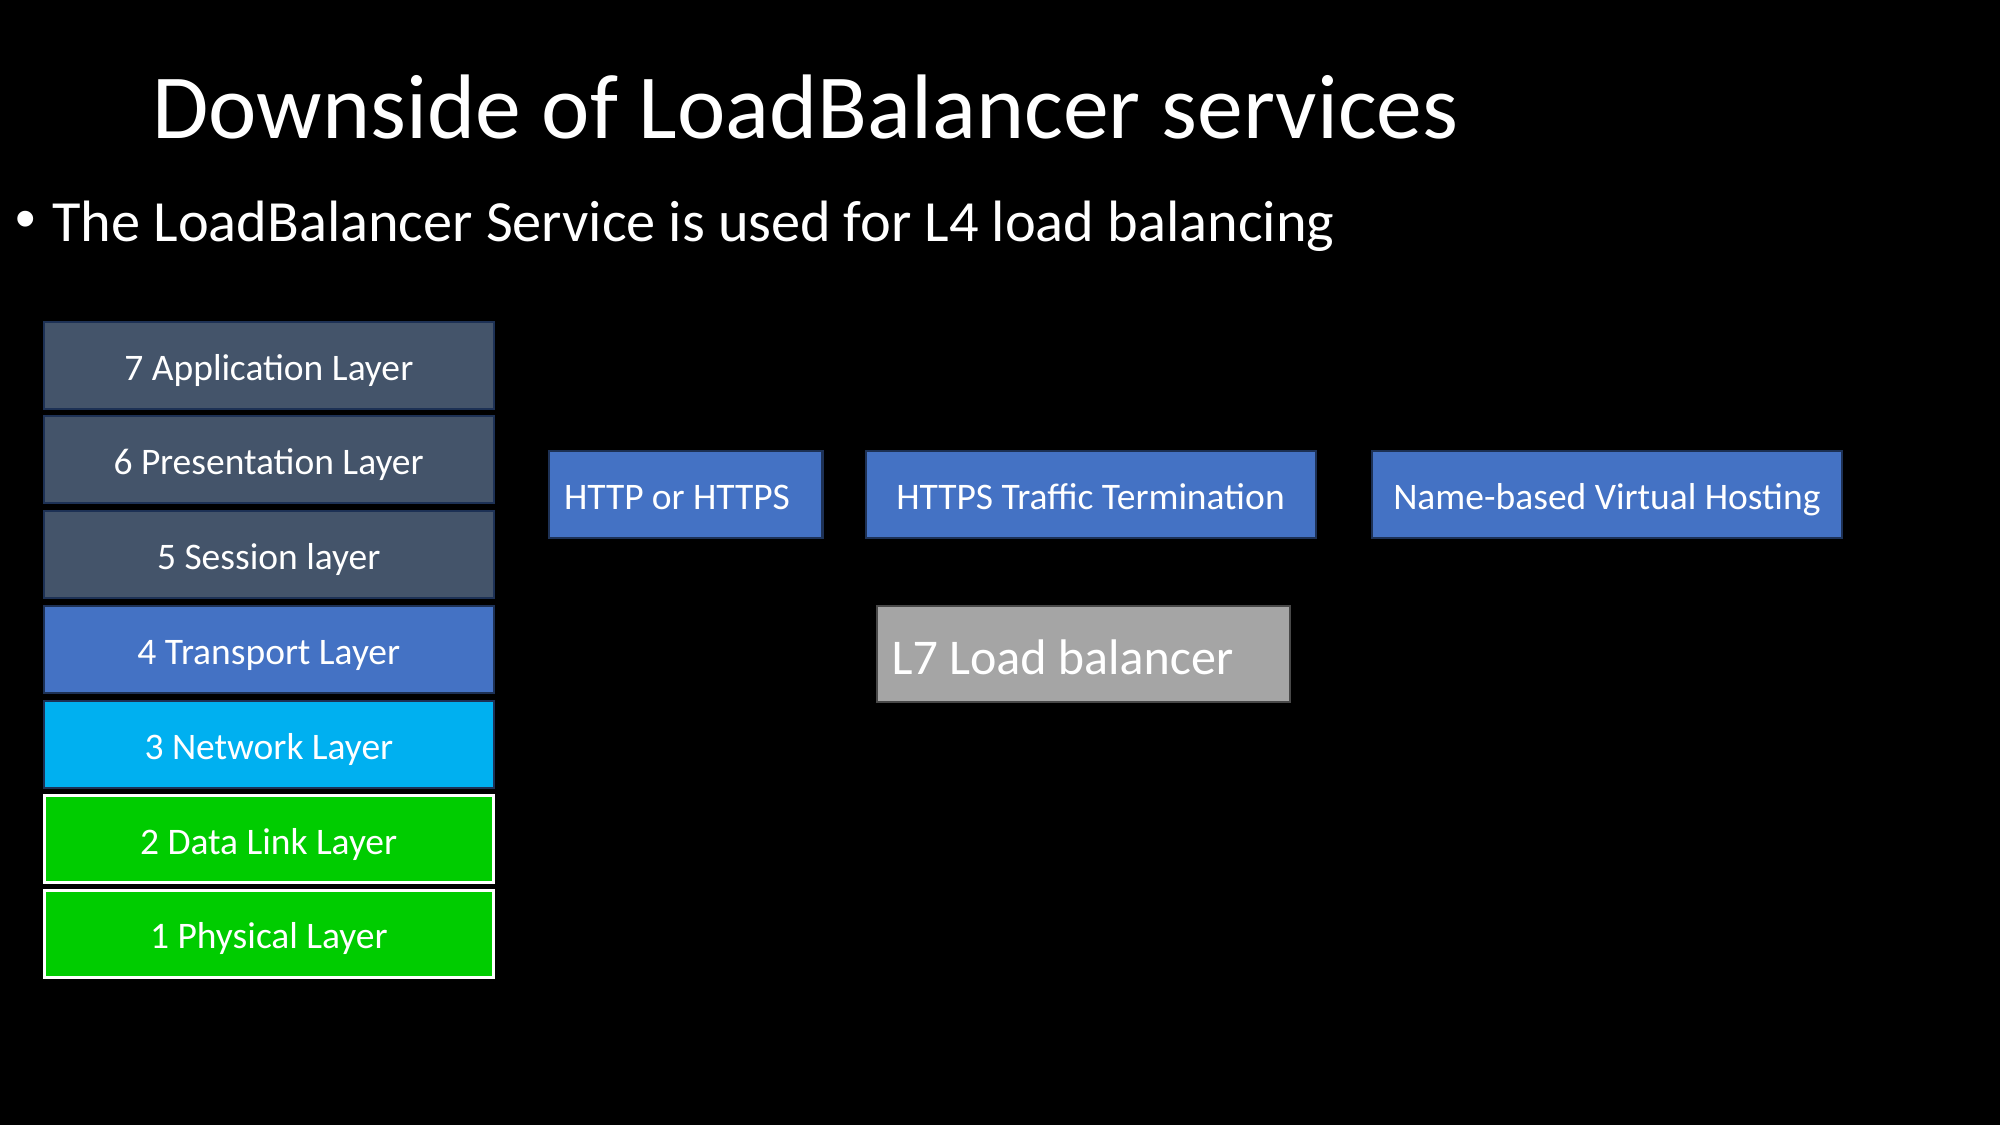

# Downside of LoadBalancer services
The LoadBalancer Service is used for L4 load balancing
7 Application Layer
6 Presentation Layer
Name-based Virtual Hosting
HTTPS Traffic Termination
HTTP or HTTPS
5 Session layer
4 Transport Layer
L7 Load balancer
3 Network Layer
2 Data Link Layer
1 Physical Layer